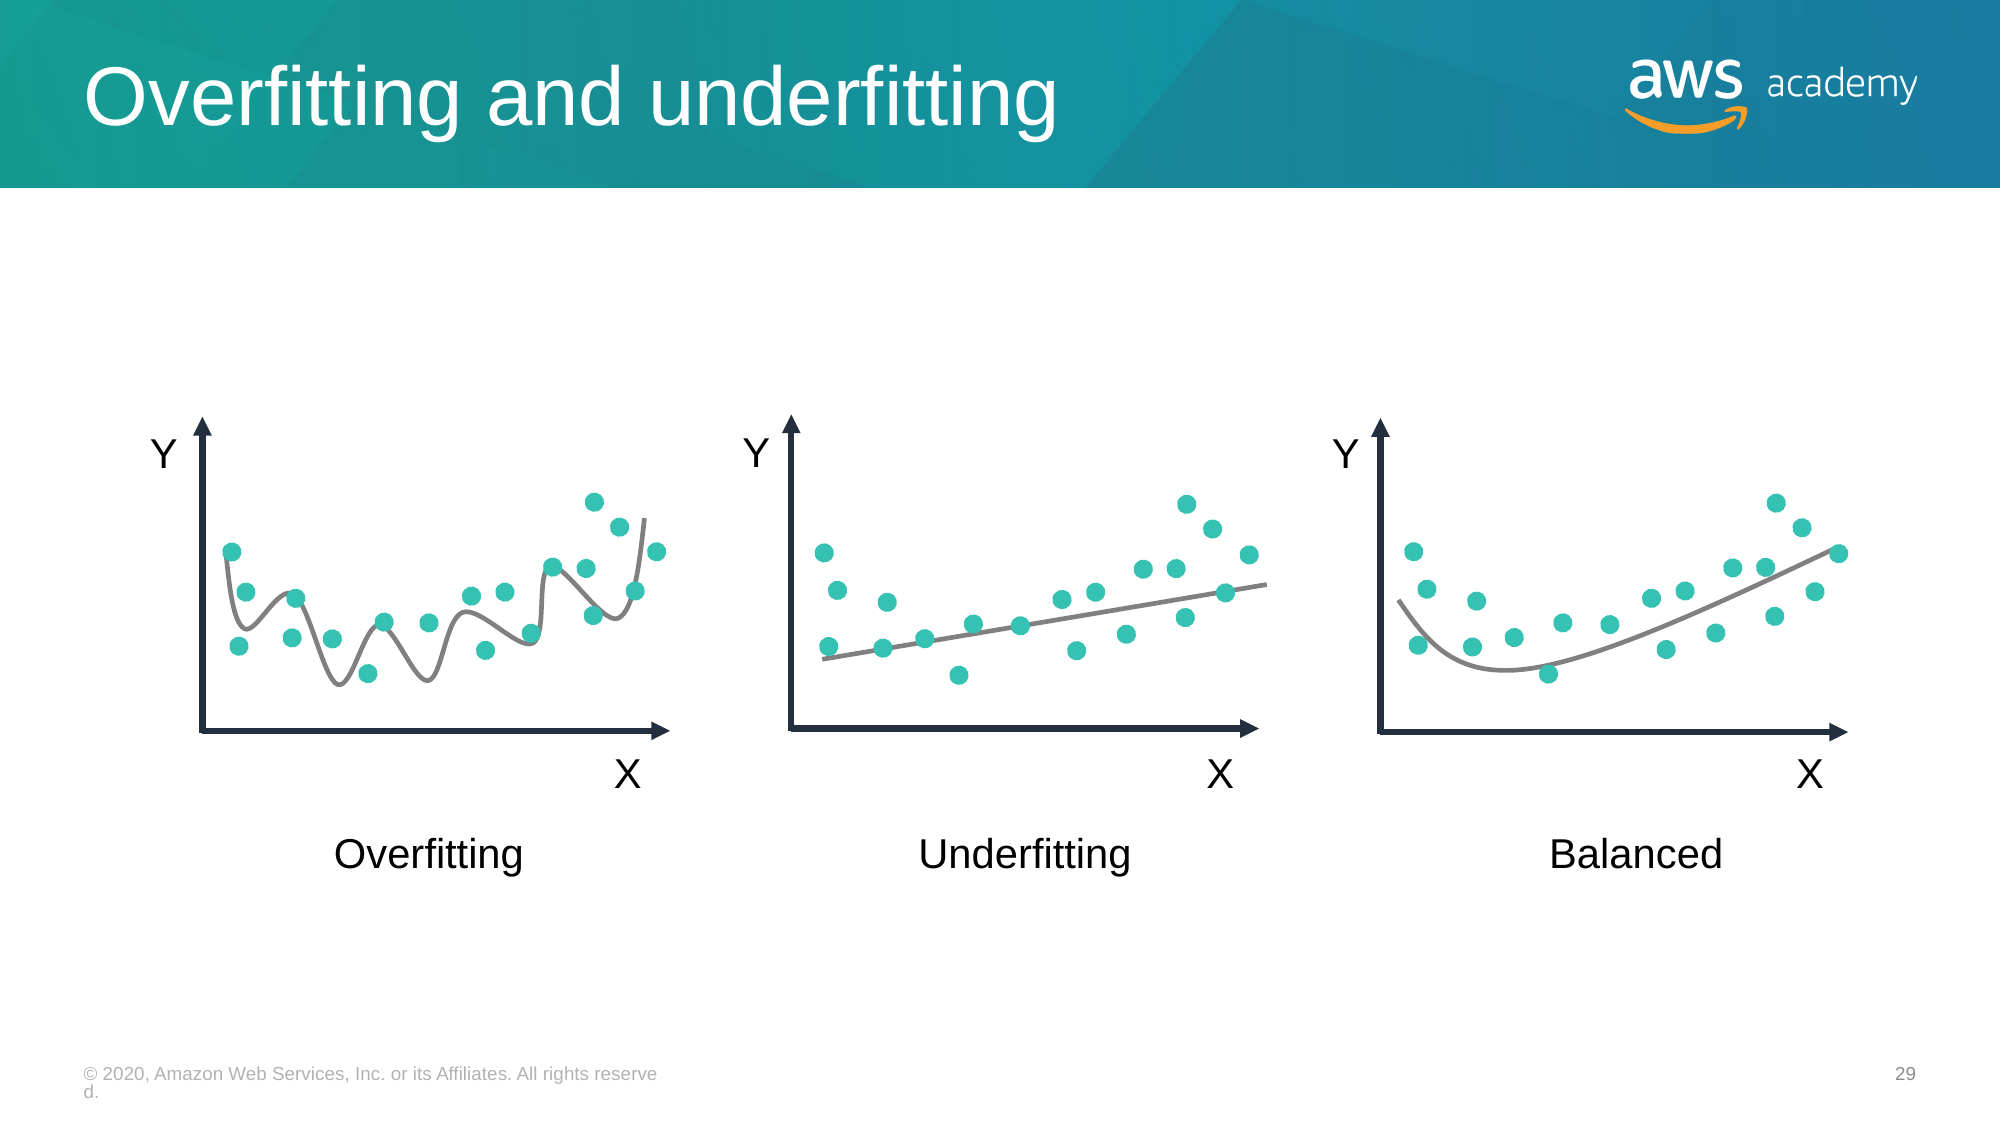

# Overfitting and underfitting
Y

X
Underfitting
Y

X
Overfitting
Y

X
Balanced
© 2020, Amazon Web Services, Inc. or its Affiliates. All rights reserved.
29